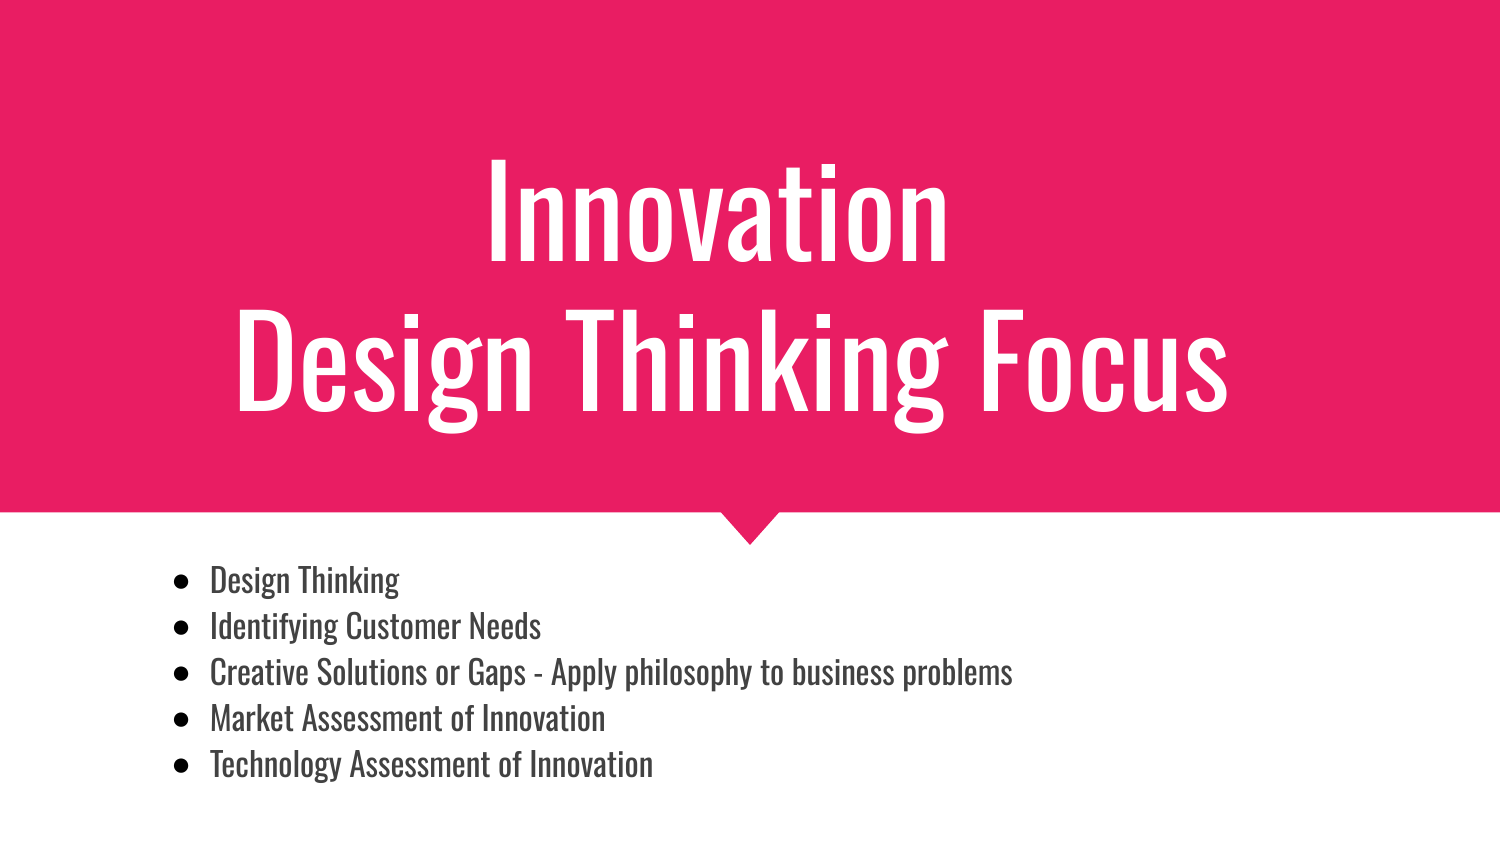

# Innovation
Design Thinking Focus

Design Thinking
Identifying Customer Needs
Creative Solutions or Gaps - Apply philosophy to business problems
Market Assessment of Innovation
Technology Assessment of Innovation